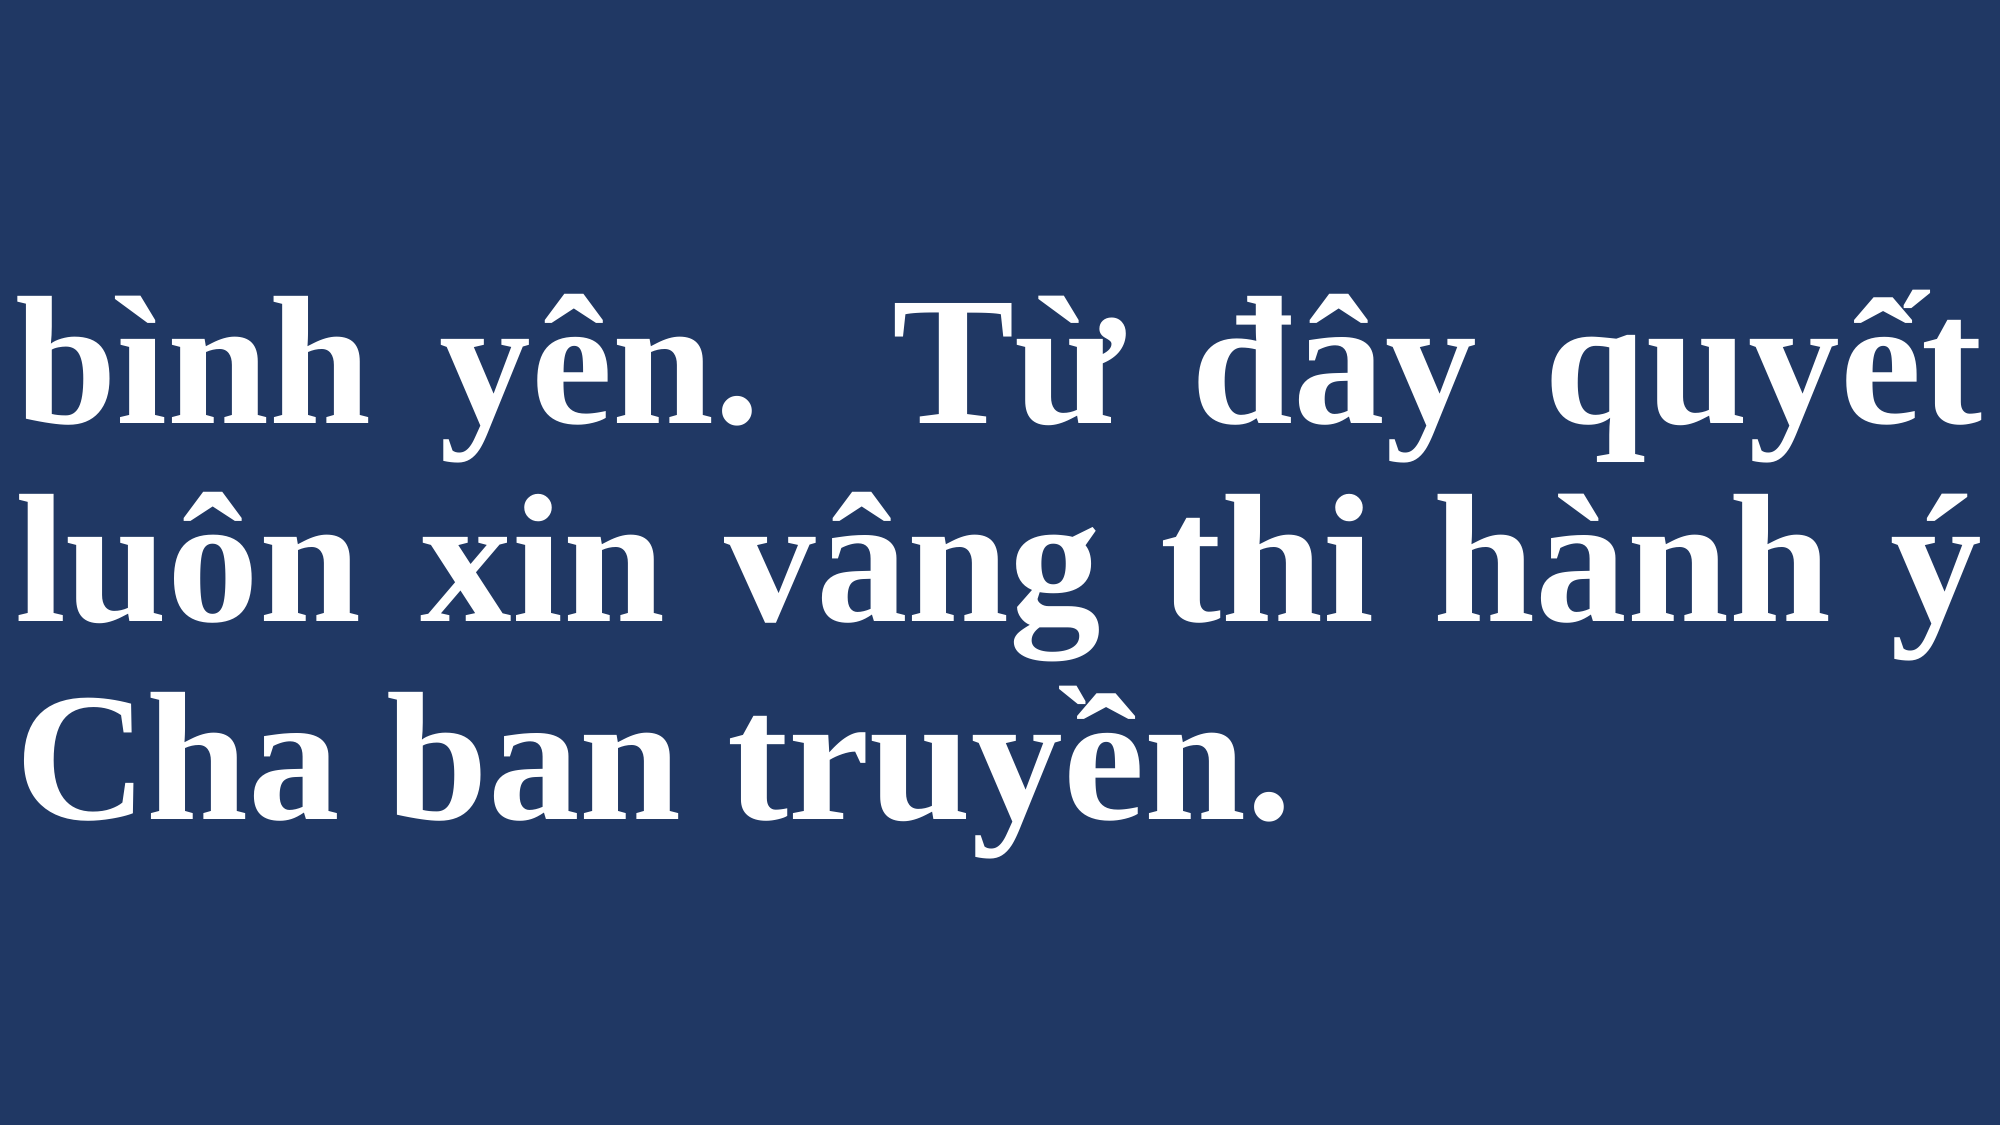

# bình yên.  Từ đây quyết luôn xin vâng thi hành ý Cha ban truyền.